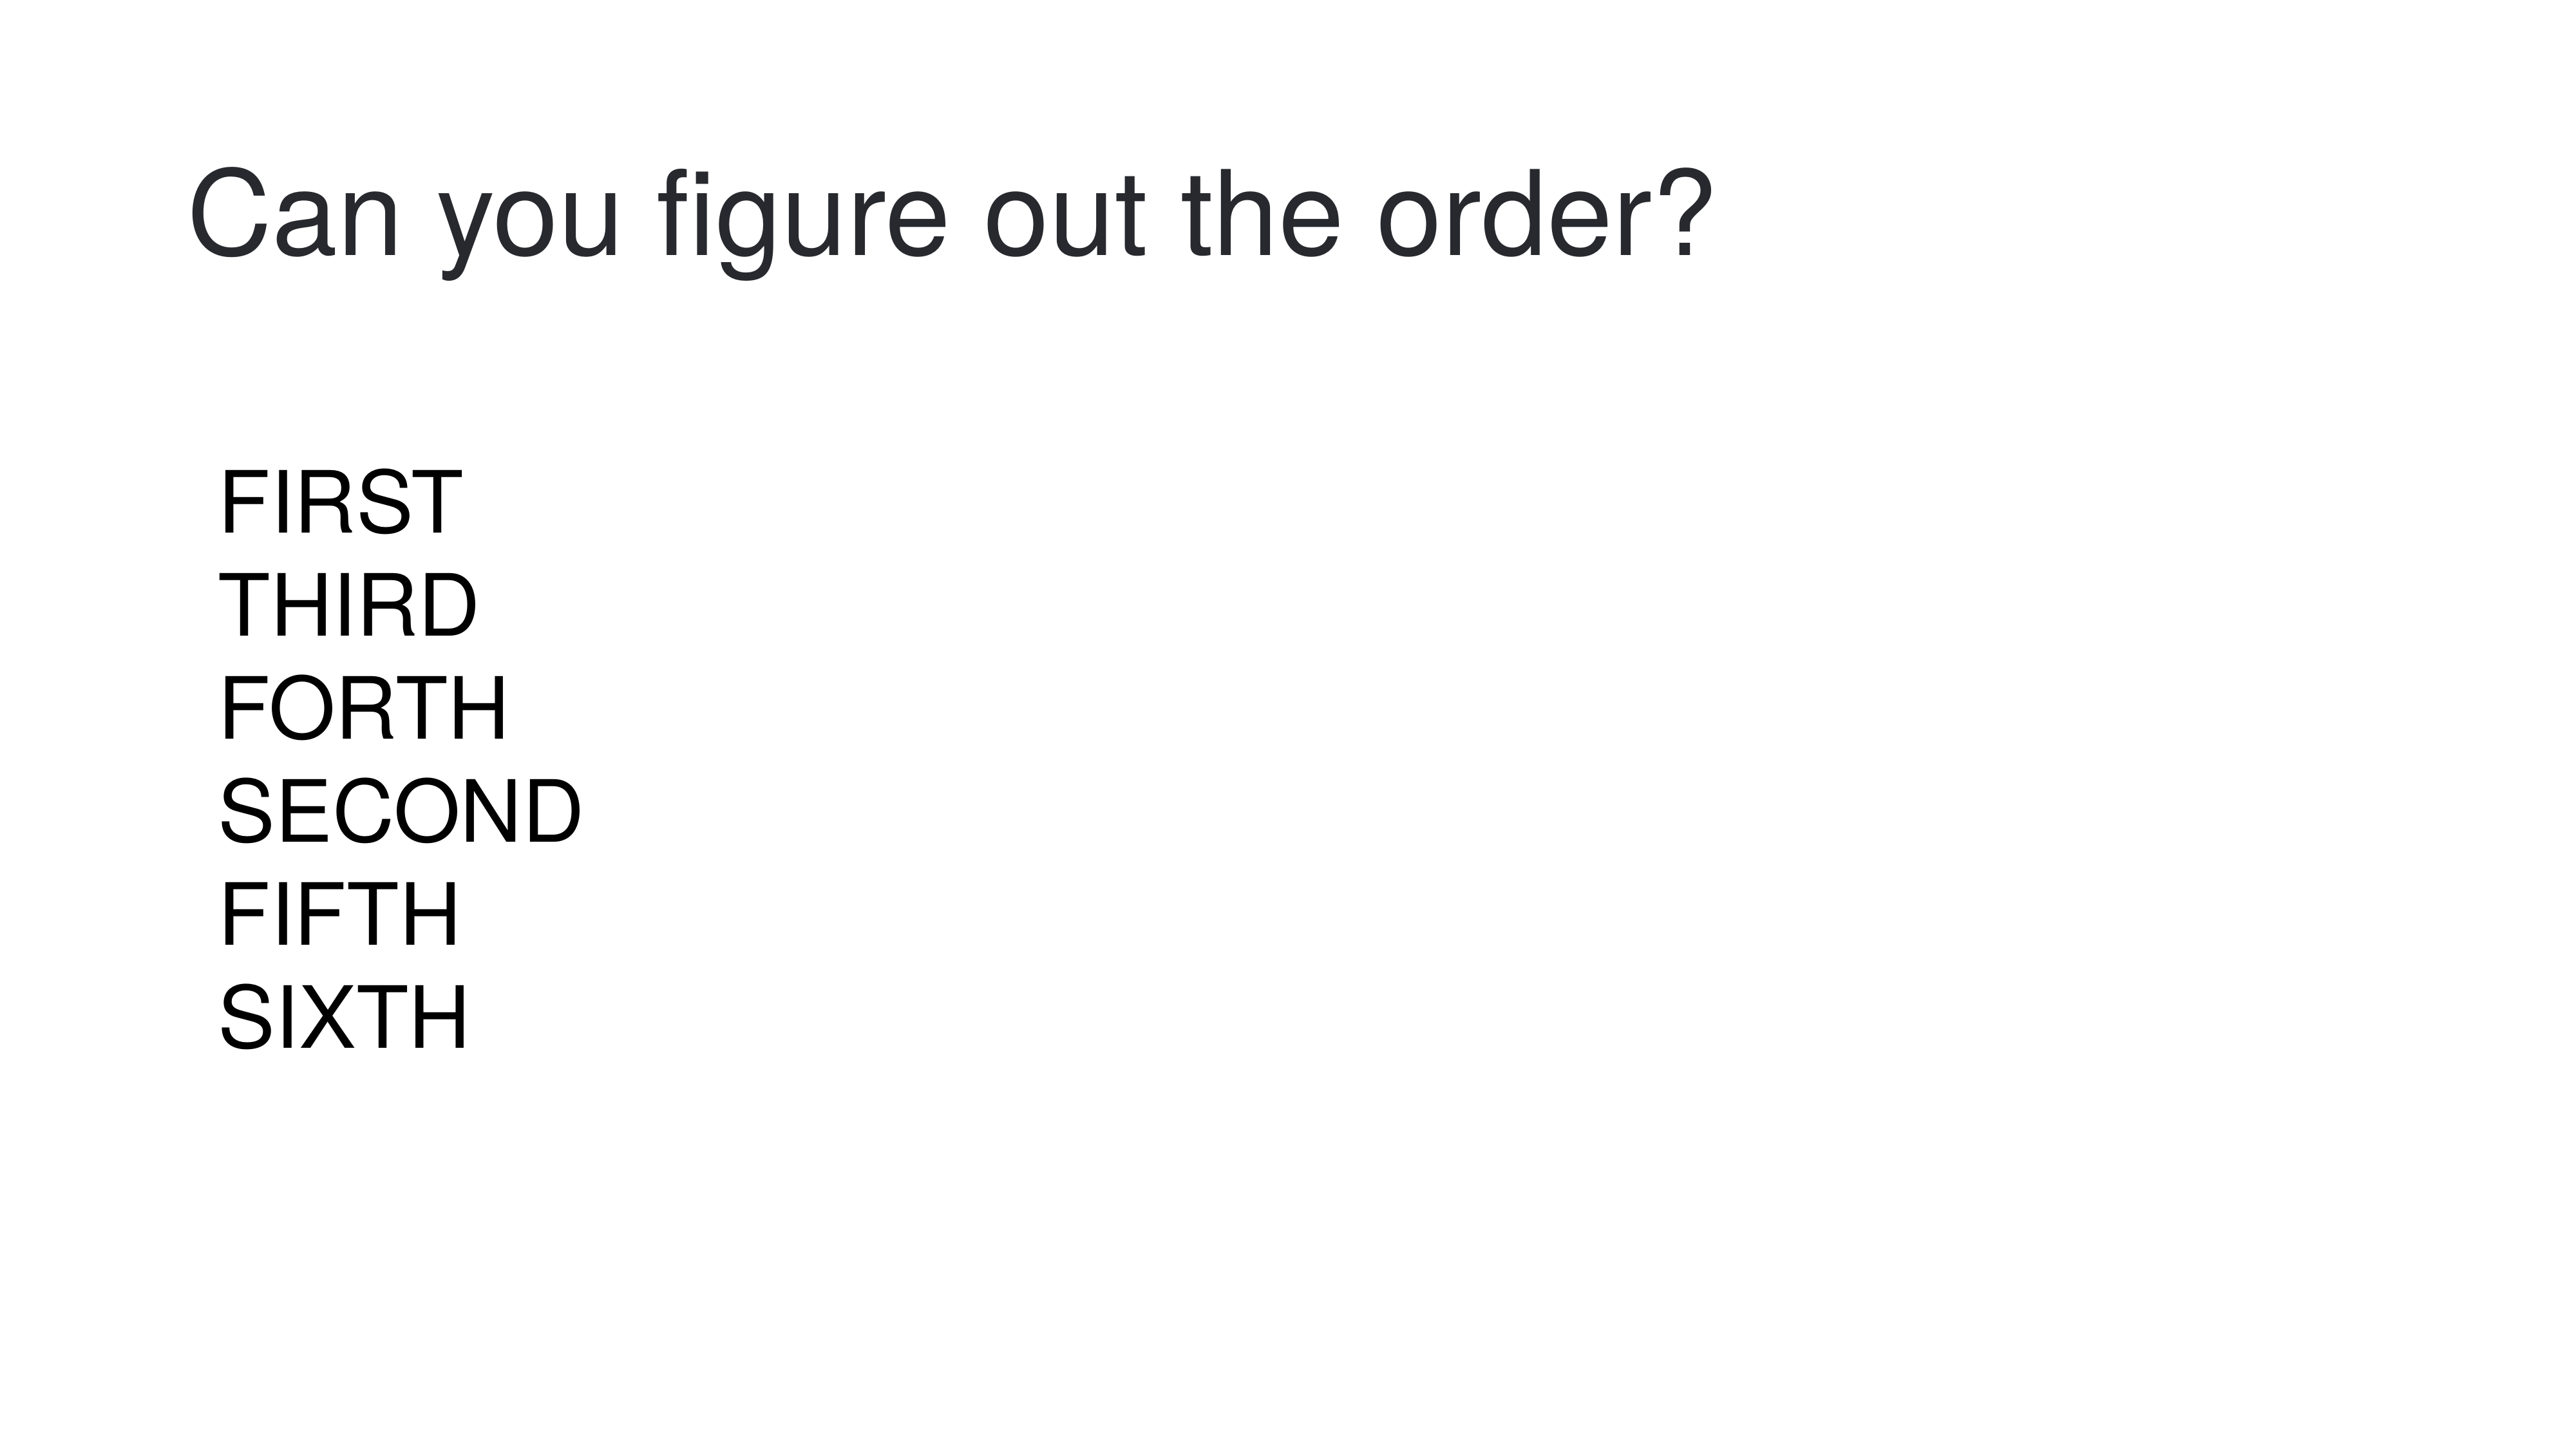

# Can you figure out the order?
FIRST
THIRD
FORTH
SECOND
FIFTH
SIXTH